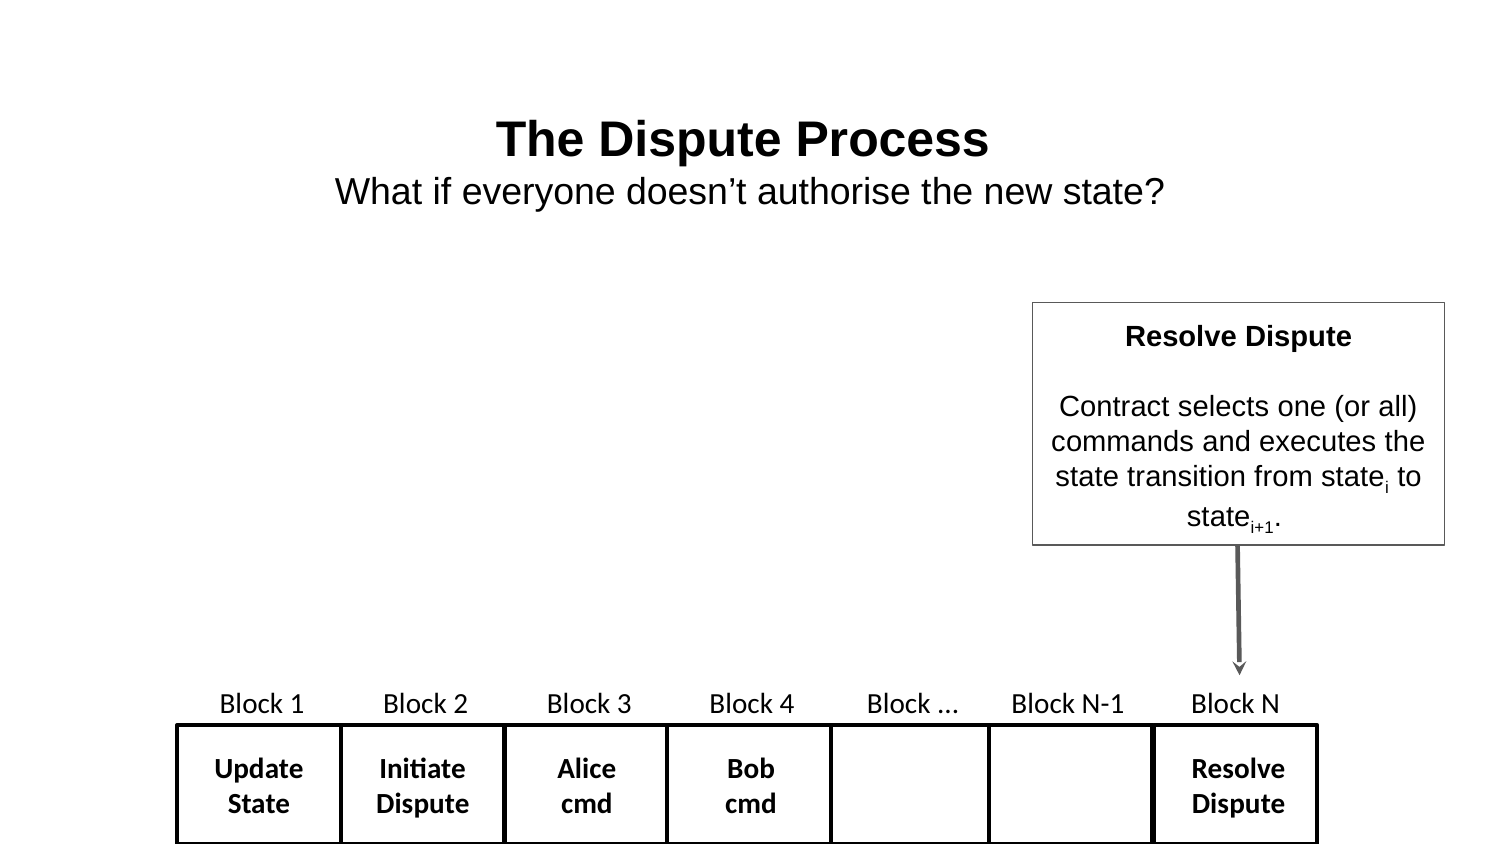

# The Dispute Process
What if everyone doesn’t authorise the new state?
Resolve Dispute

Contract selects one (or all) commands and executes the state transition from statei to statei+1.
Block 1
Block 2
Block 4
Block ...
Block N-1
Block N
Block 3

Update State
Initiate Dispute
Alice cmd
Bob cmd
Resolve Dispute